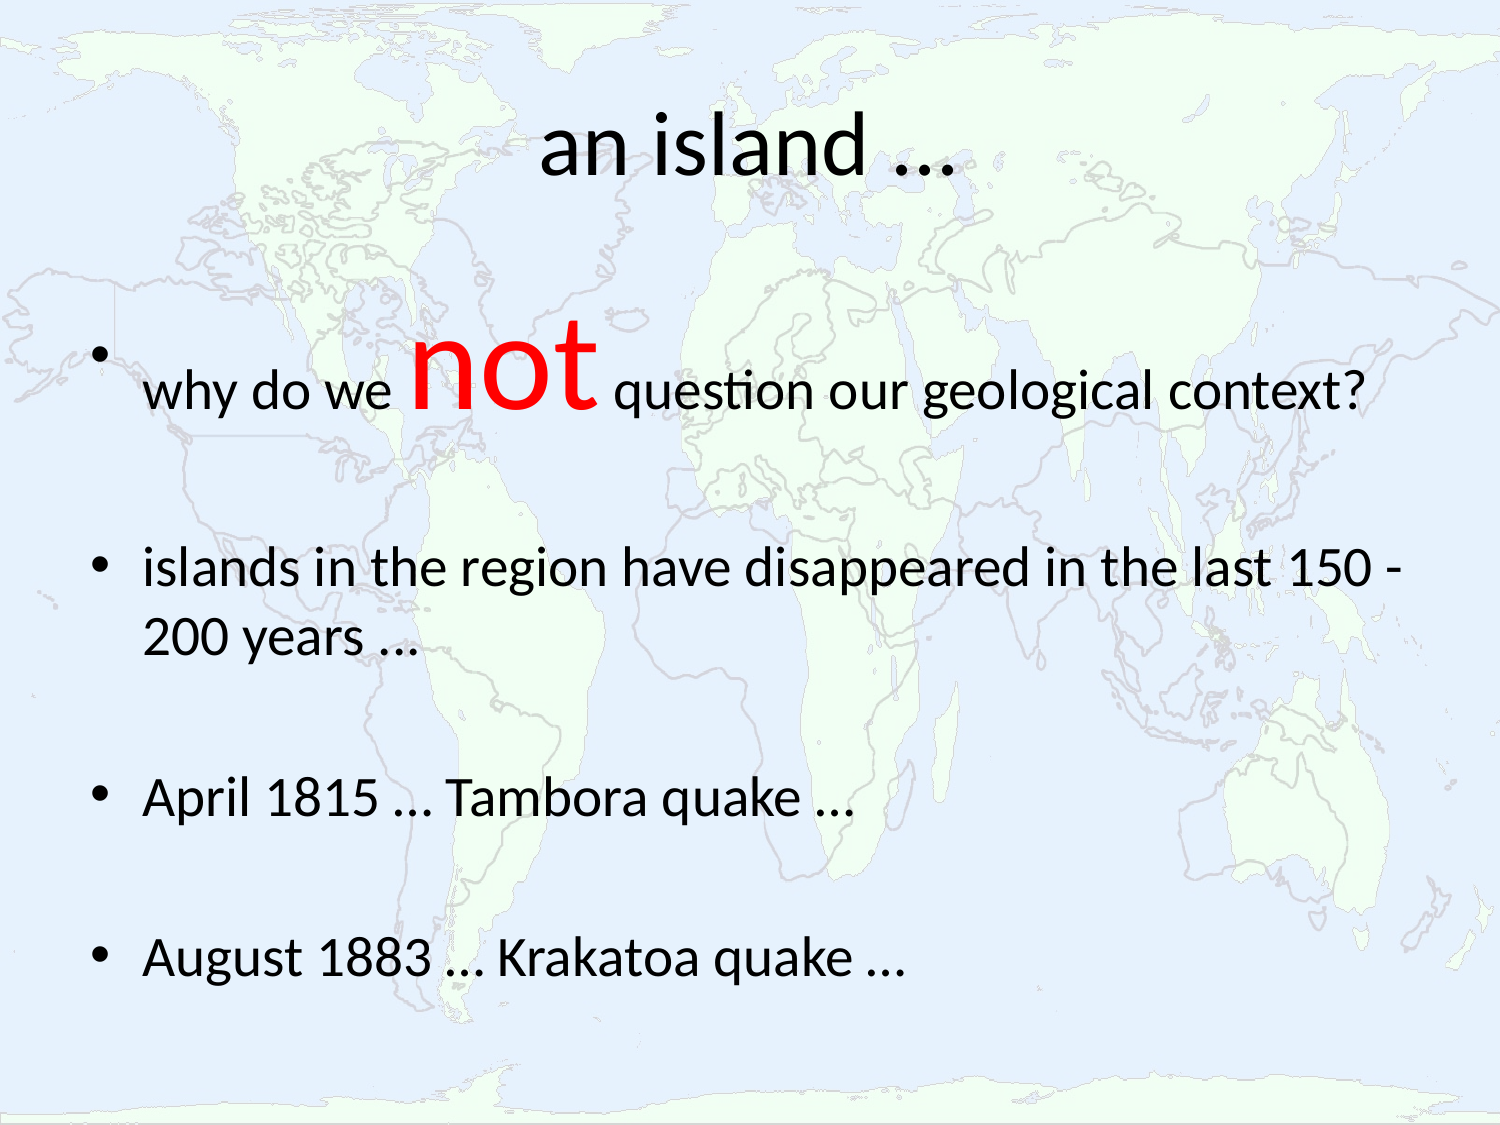

# an island ...
why do we not question our geological context?

islands in the region have disappeared in the last 150 -200 years ...

April 1815 … Tambora quake …

August 1883 … Krakatoa quake …